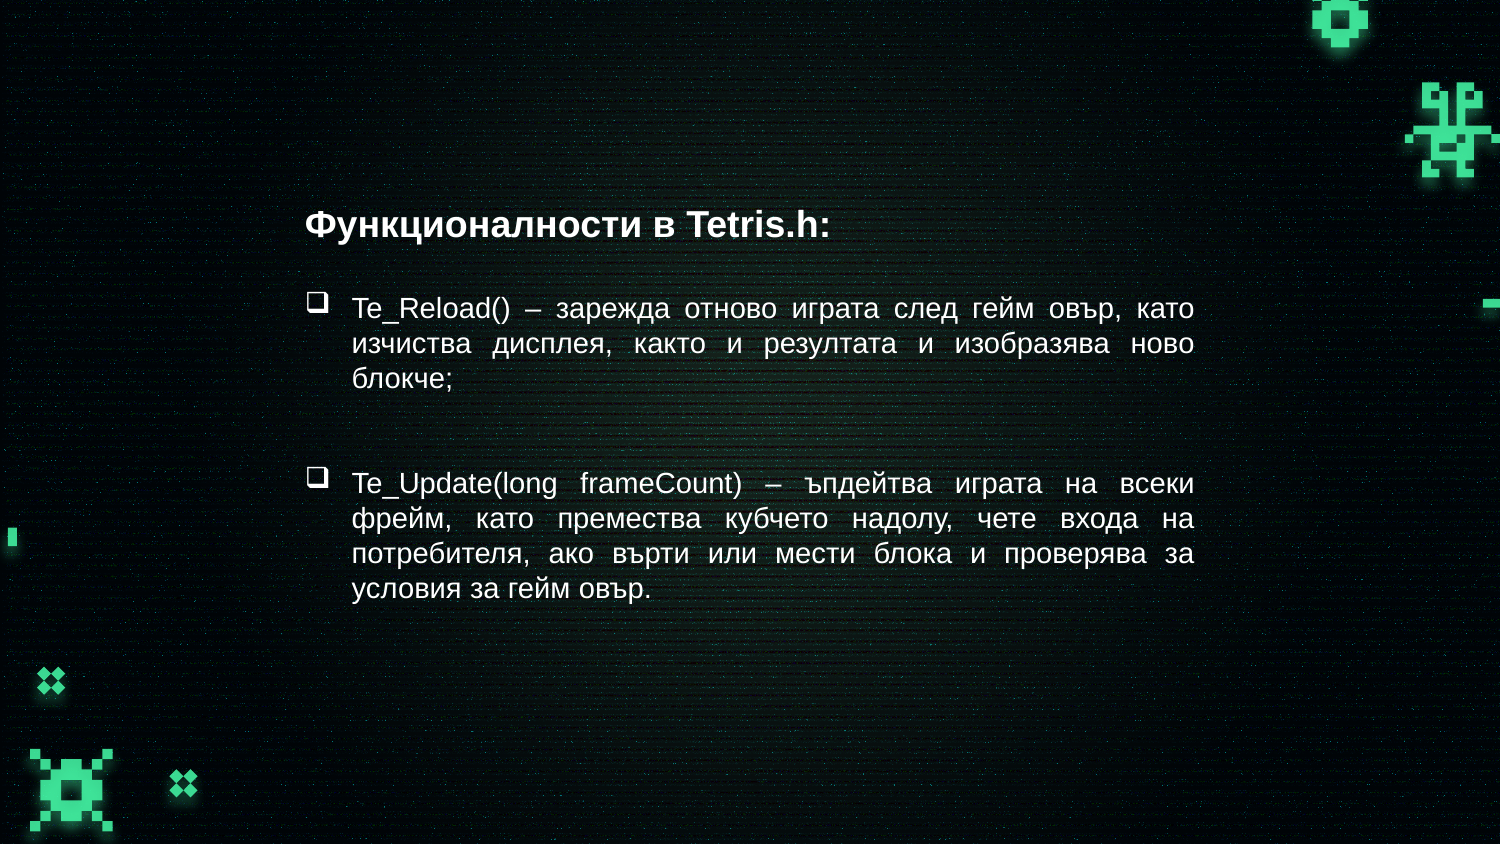

Функционалности в Tetris.h:

Te_Reload() – зарежда отново играта след гейм овър, като изчиства дисплея, както и резултата и изобразява ново блокче;

Te_Update(long frameCount) – ъпдейтва играта на всеки фрейм, като премества кубчето надолу, чете входа на потребителя, ако върти или мести блока и проверява за условия за гейм овър.